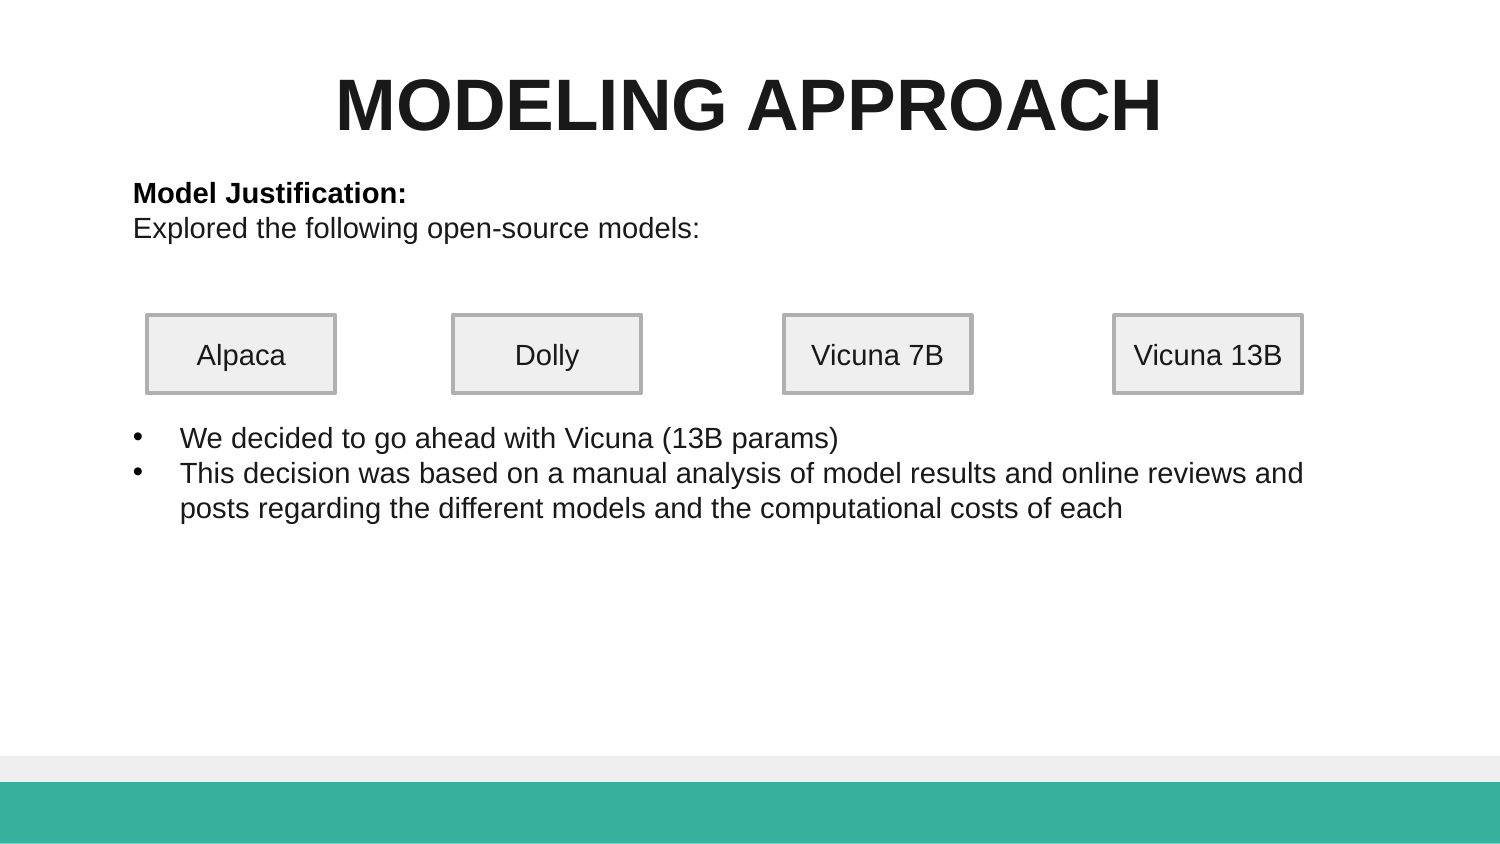

# MODELING APPROACH
Model Justification:
Explored the following open-source models:

We decided to go ahead with Vicuna (13B params)
This decision was based on a manual analysis of model results and online reviews and posts regarding the different models and the computational costs of each
Alpaca
Dolly
Vicuna 7B
Vicuna 13B